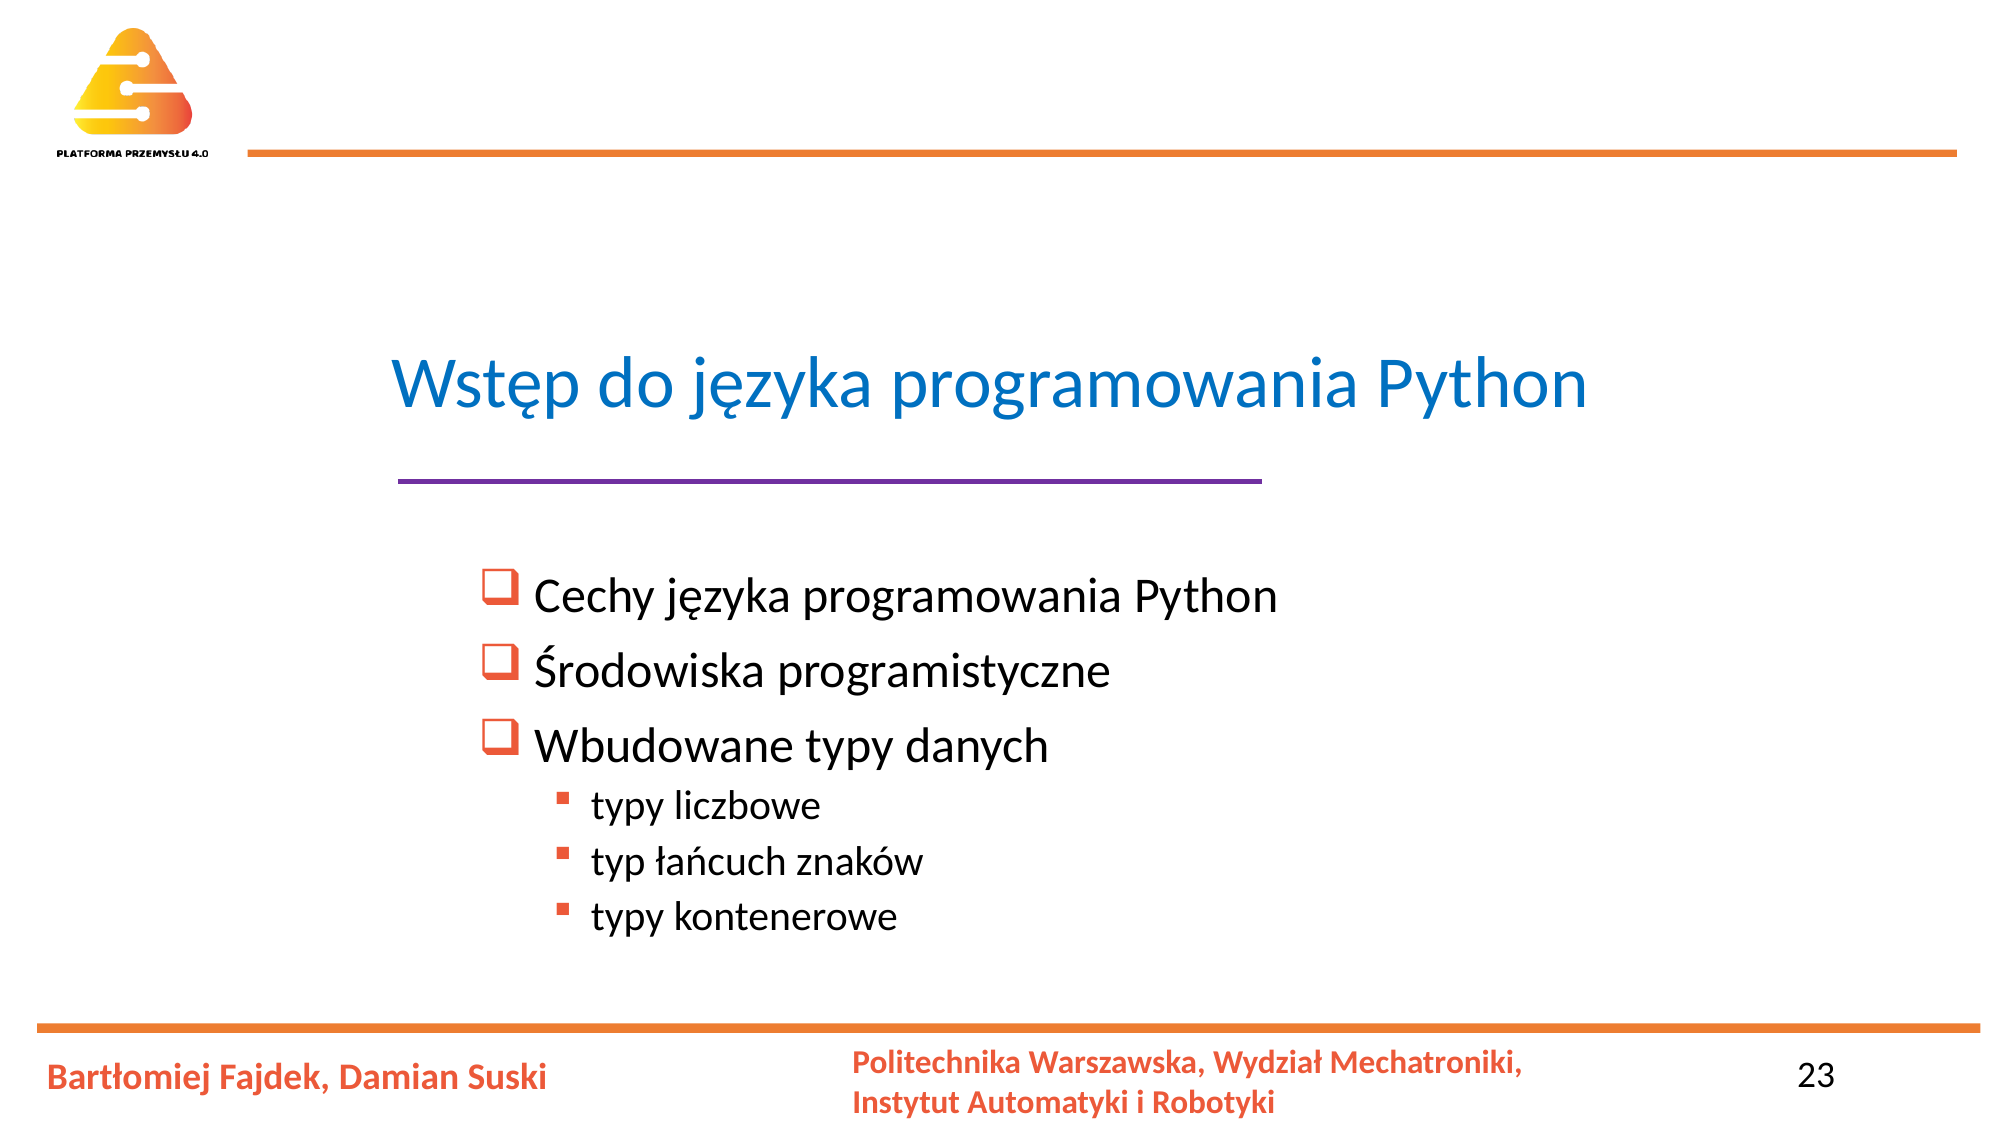

# Wstęp do języka programowania Python
 Cechy języka programowania Python
 Środowiska programistyczne
 Wbudowane typy danych
typy liczbowe
typ łańcuch znaków
typy kontenerowe
23